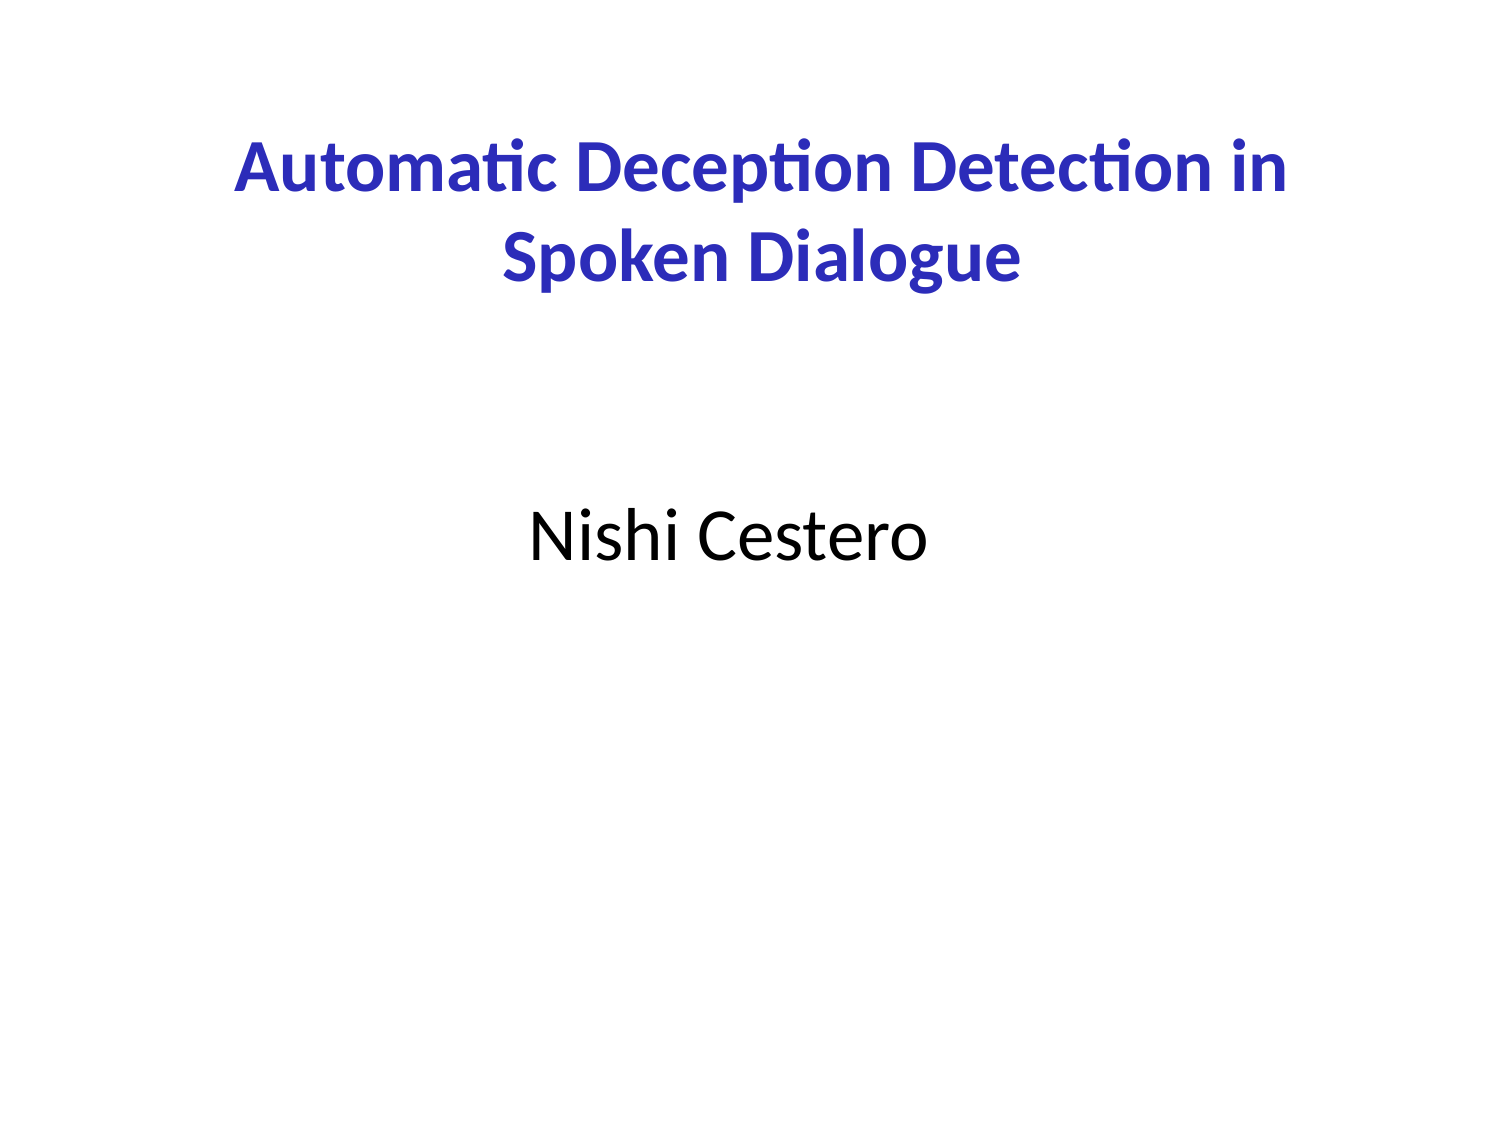

# Automatic Deception Detection in Spoken Dialogue
Nishi Cestero